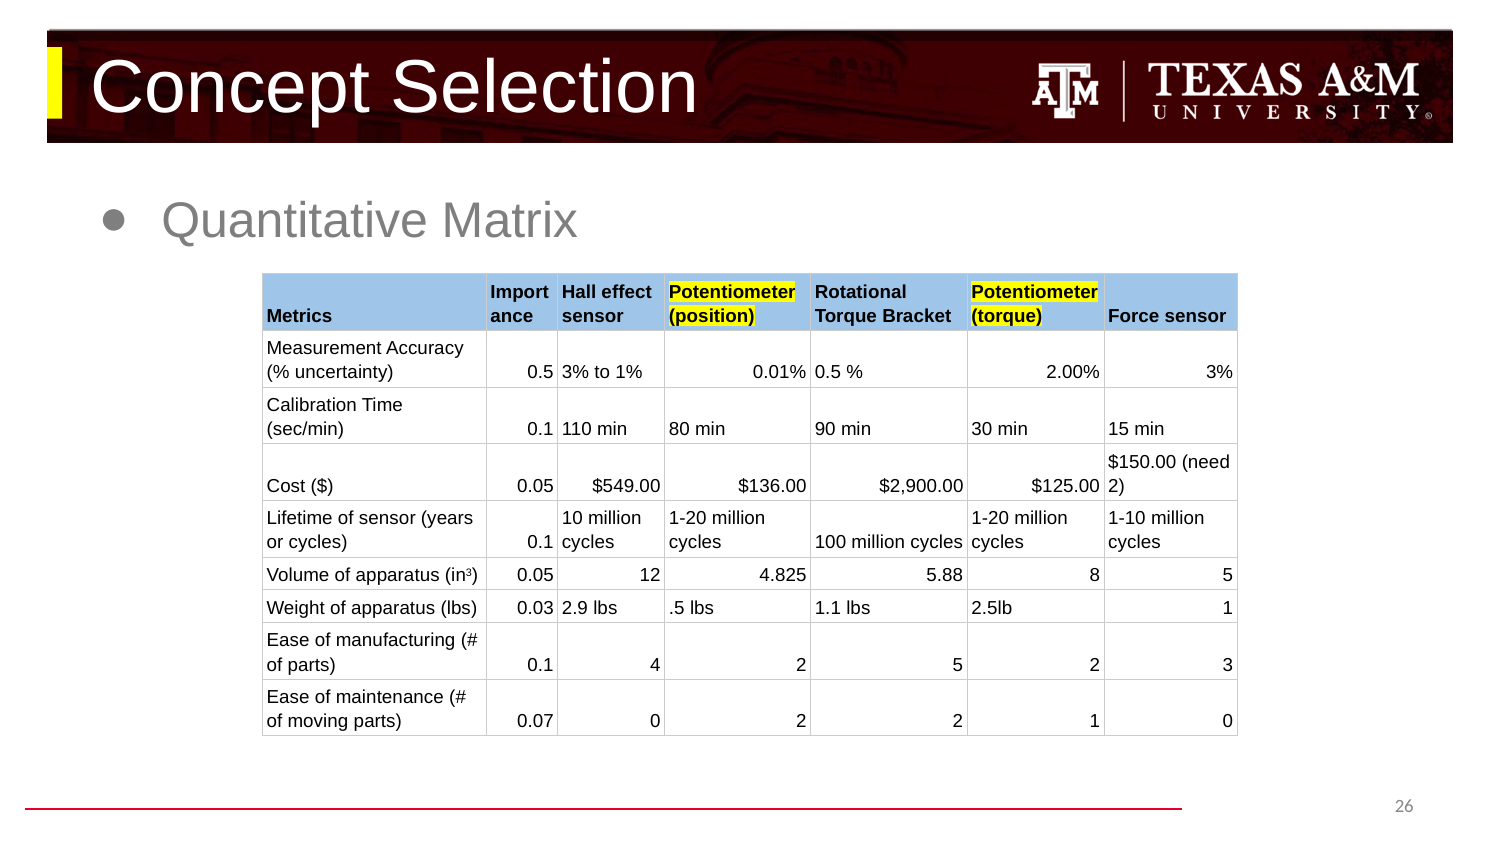

# Concept Selection
Quantitative Matrix
| Metrics | Importance | Hall effect sensor | Potentiometer (position) | Rotational Torque Bracket | Potentiometer (torque) | Force sensor |
| --- | --- | --- | --- | --- | --- | --- |
| Measurement Accuracy (% uncertainty) | 0.5 | 3% to 1% | 0.01% | 0.5 % | 2.00% | 3% |
| Calibration Time (sec/min) | 0.1 | 110 min | 80 min | 90 min | 30 min | 15 min |
| Cost ($) | 0.05 | $549.00 | $136.00 | $2,900.00 | $125.00 | $150.00 (need 2) |
| Lifetime of sensor (years or cycles) | 0.1 | 10 million cycles | 1-20 million cycles | 100 million cycles | 1-20 million cycles | 1-10 million cycles |
| Volume of apparatus (in3) | 0.05 | 12 | 4.825 | 5.88 | 8 | 5 |
| Weight of apparatus (lbs) | 0.03 | 2.9 lbs | .5 lbs | 1.1 lbs | 2.5lb | 1 |
| Ease of manufacturing (# of parts) | 0.1 | 4 | 2 | 5 | 2 | 3 |
| Ease of maintenance (# of moving parts) | 0.07 | 0 | 2 | 2 | 1 | 0 |
26